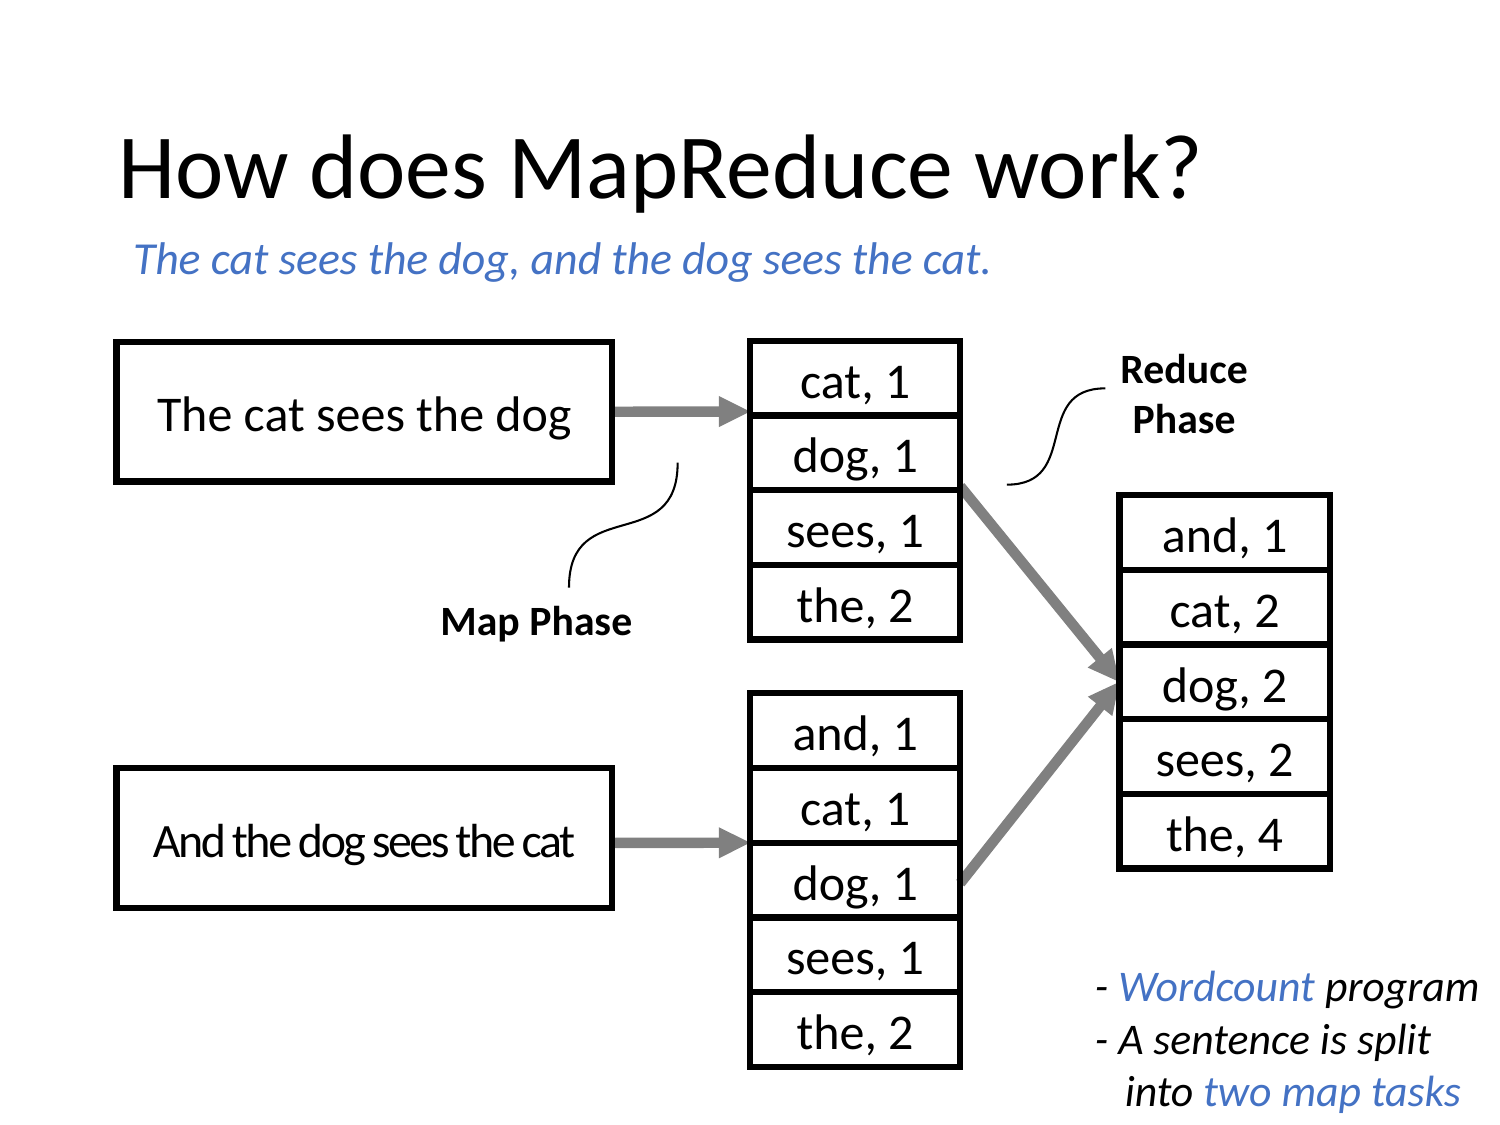

# How does MapReduce work?
The cat sees the dog, and the dog sees the cat.
Reduce
Phase
cat, 1
dog, 1
sees, 1
the, 2
The cat sees the dog
and, 1
cat, 2
dog, 2
sees, 2
the, 4
Map Phase
and, 1
cat, 1
dog, 1
sees, 1
the, 2
And the dog sees the cat
- Wordcount program
- A sentence is split
   into two map tasks